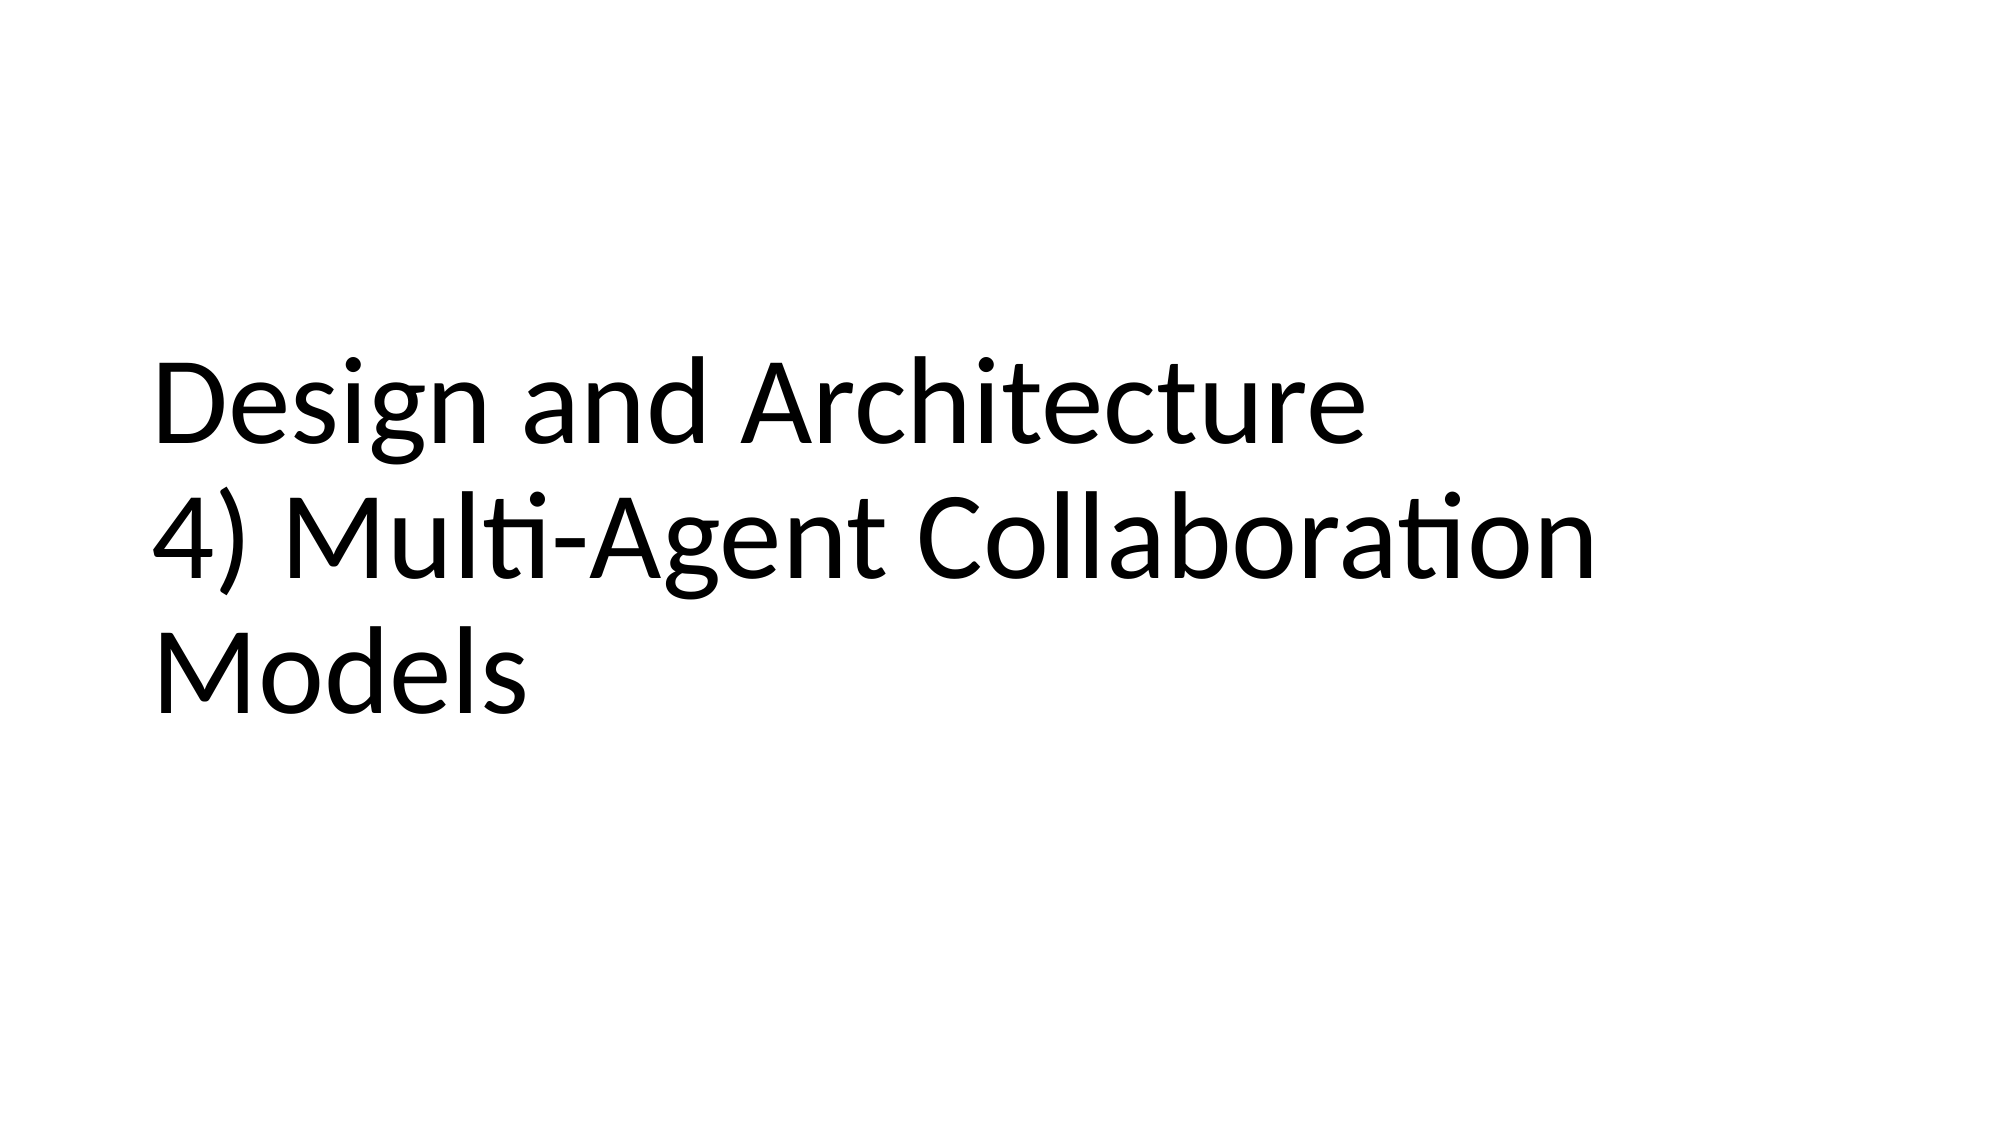

# Design and Architecture 4) Multi-Agent Collaboration Models